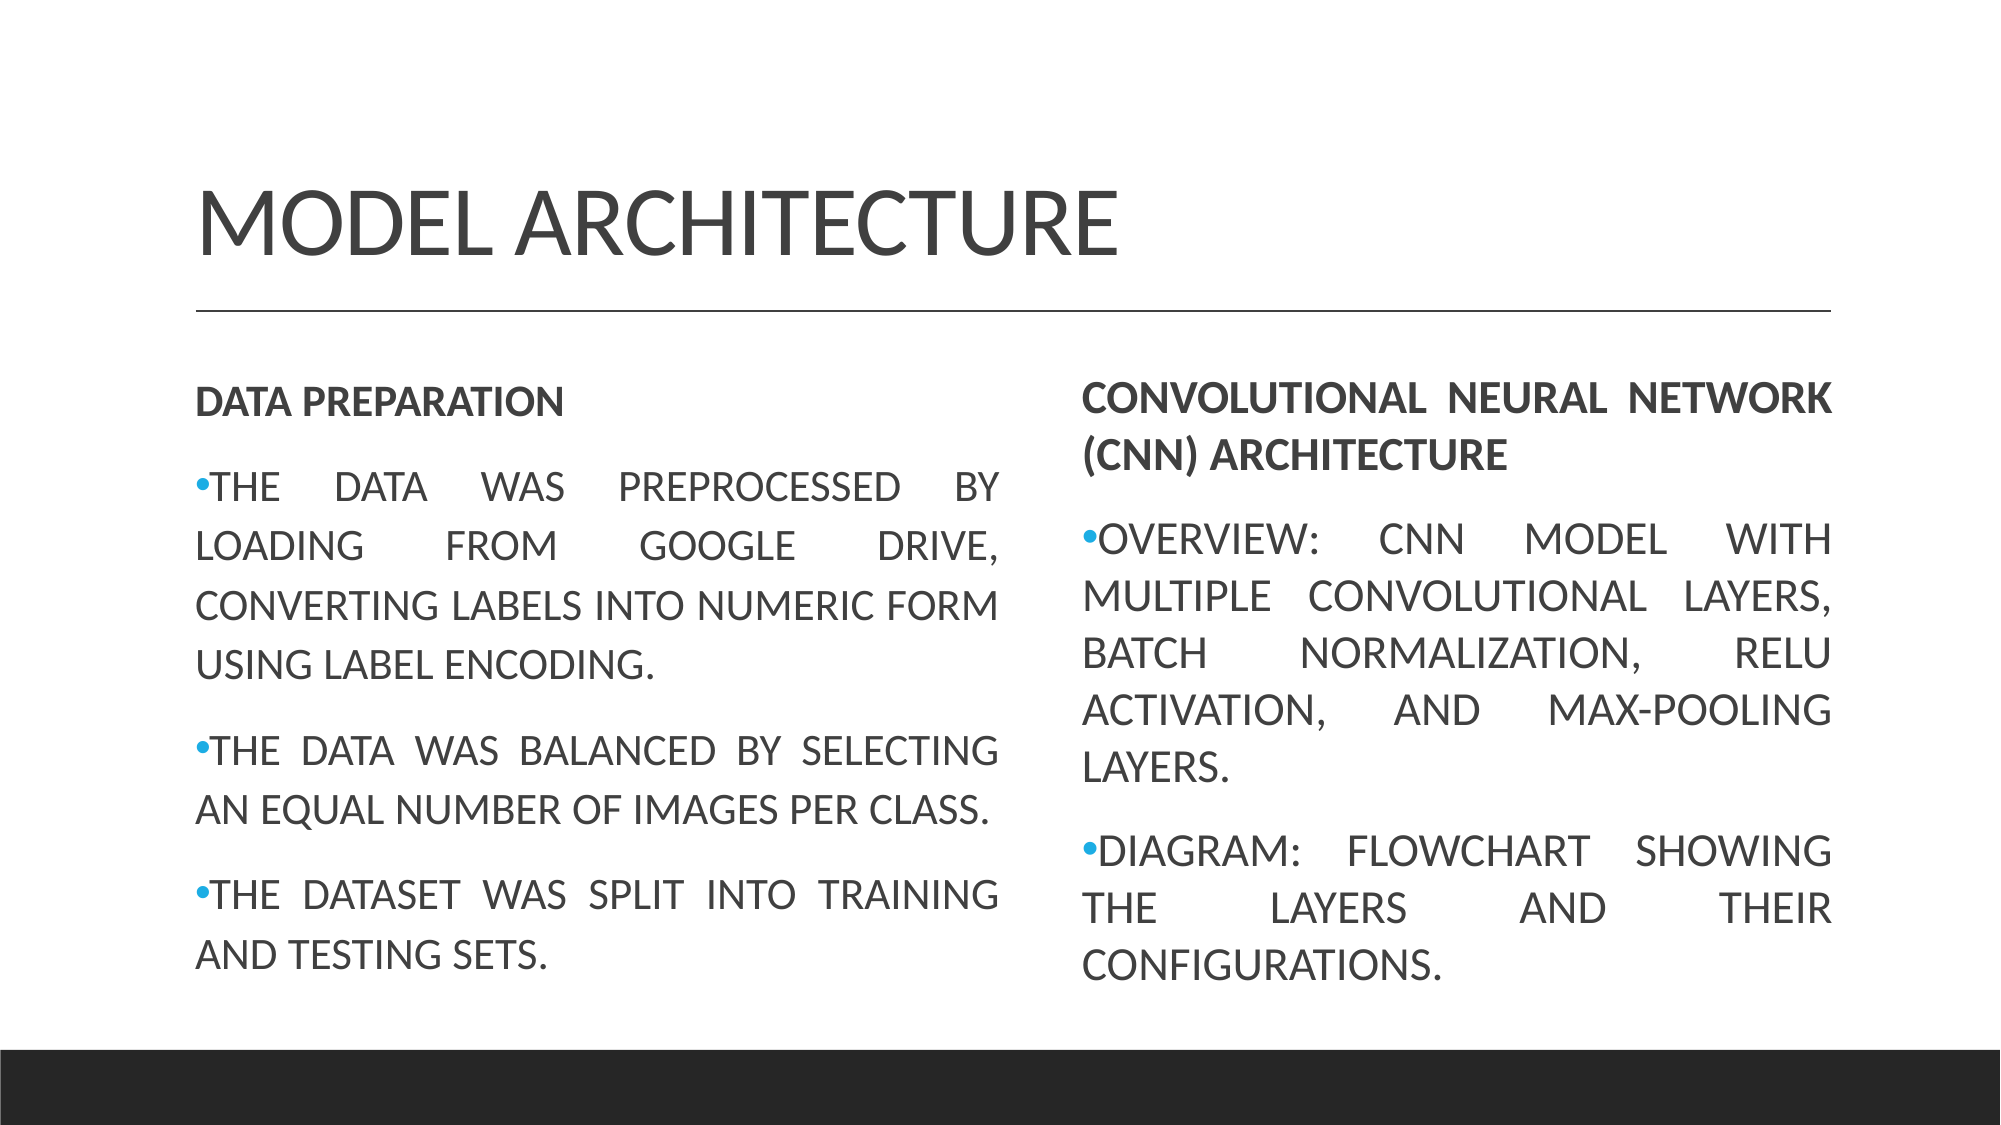

# MODEL ARCHITECTURE
DATA PREPARATION
THE DATA WAS PREPROCESSED BY LOADING FROM GOOGLE DRIVE, CONVERTING LABELS INTO NUMERIC FORM USING LABEL ENCODING.
THE DATA WAS BALANCED BY SELECTING AN EQUAL NUMBER OF IMAGES PER CLASS.
THE DATASET WAS SPLIT INTO TRAINING AND TESTING SETS.
CONVOLUTIONAL NEURAL NETWORK (CNN) ARCHITECTURE
OVERVIEW: CNN MODEL WITH MULTIPLE CONVOLUTIONAL LAYERS, BATCH NORMALIZATION, RELU ACTIVATION, AND MAX-POOLING LAYERS.
DIAGRAM: FLOWCHART SHOWING THE LAYERS AND THEIR CONFIGURATIONS.